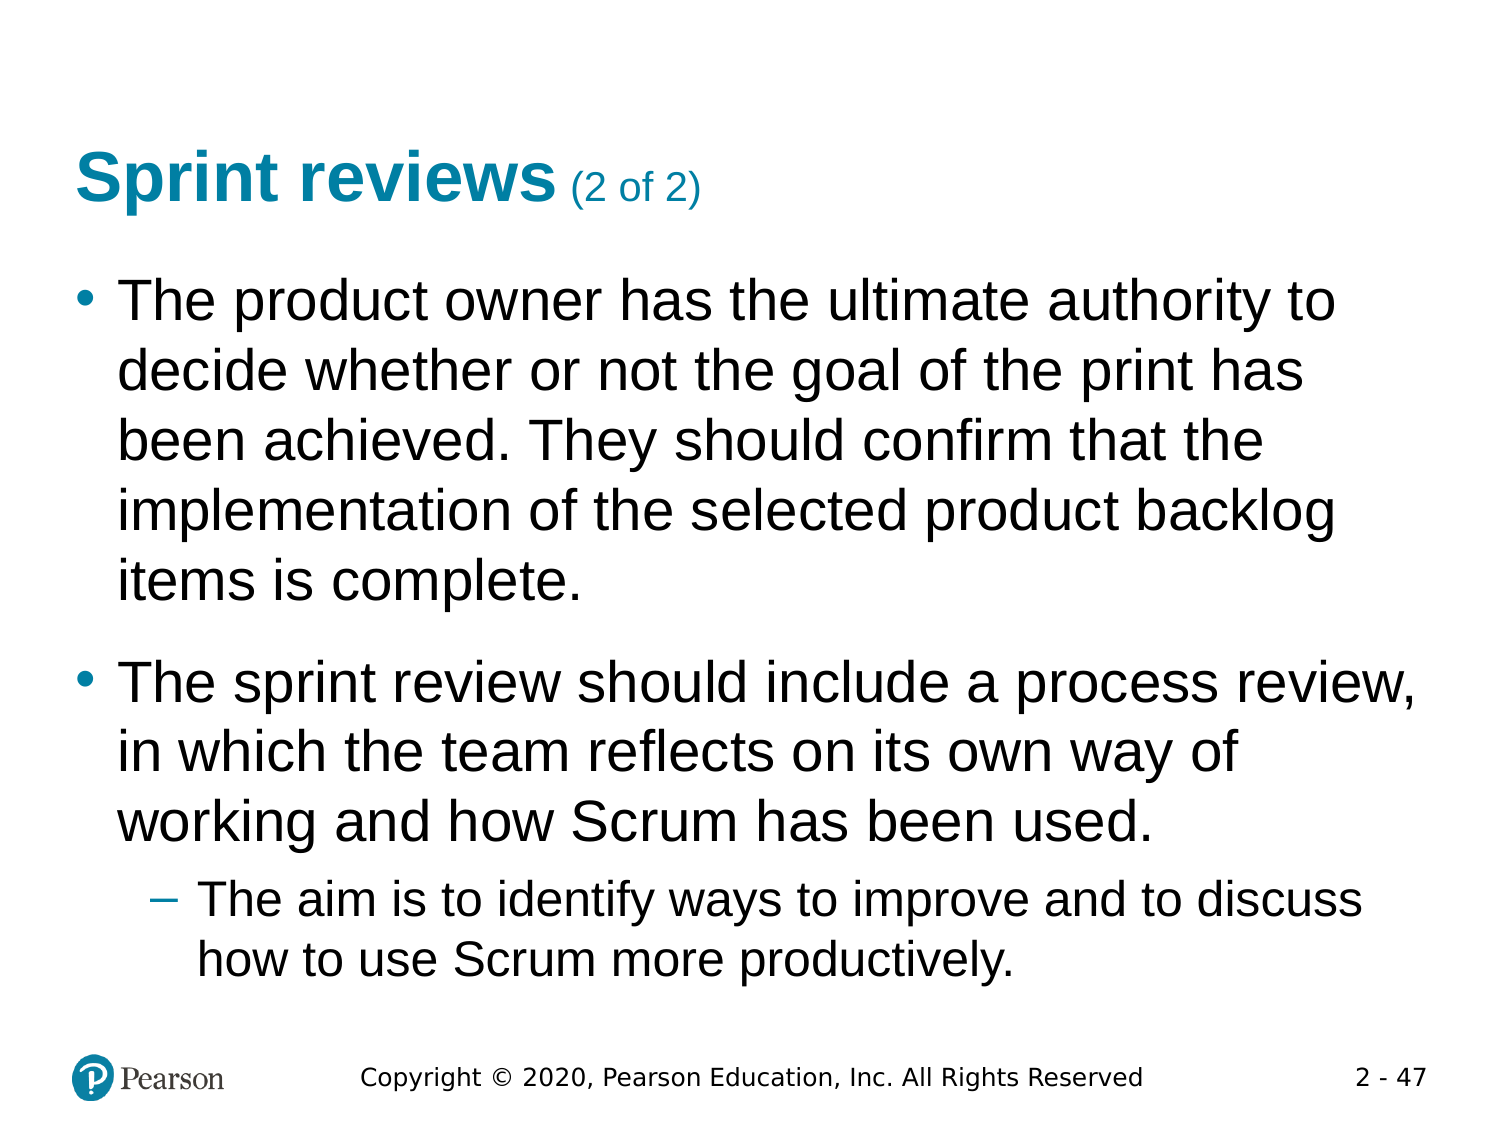

# Sprint reviews (2 of 2)
The product owner has the ultimate authority to decide whether or not the goal of the print has been achieved. They should confirm that the implementation of the selected product backlog items is complete.
The sprint review should include a process review, in which the team reflects on its own way of working and how Scrum has been used.
The aim is to identify ways to improve and to discuss how to use Scrum more productively.